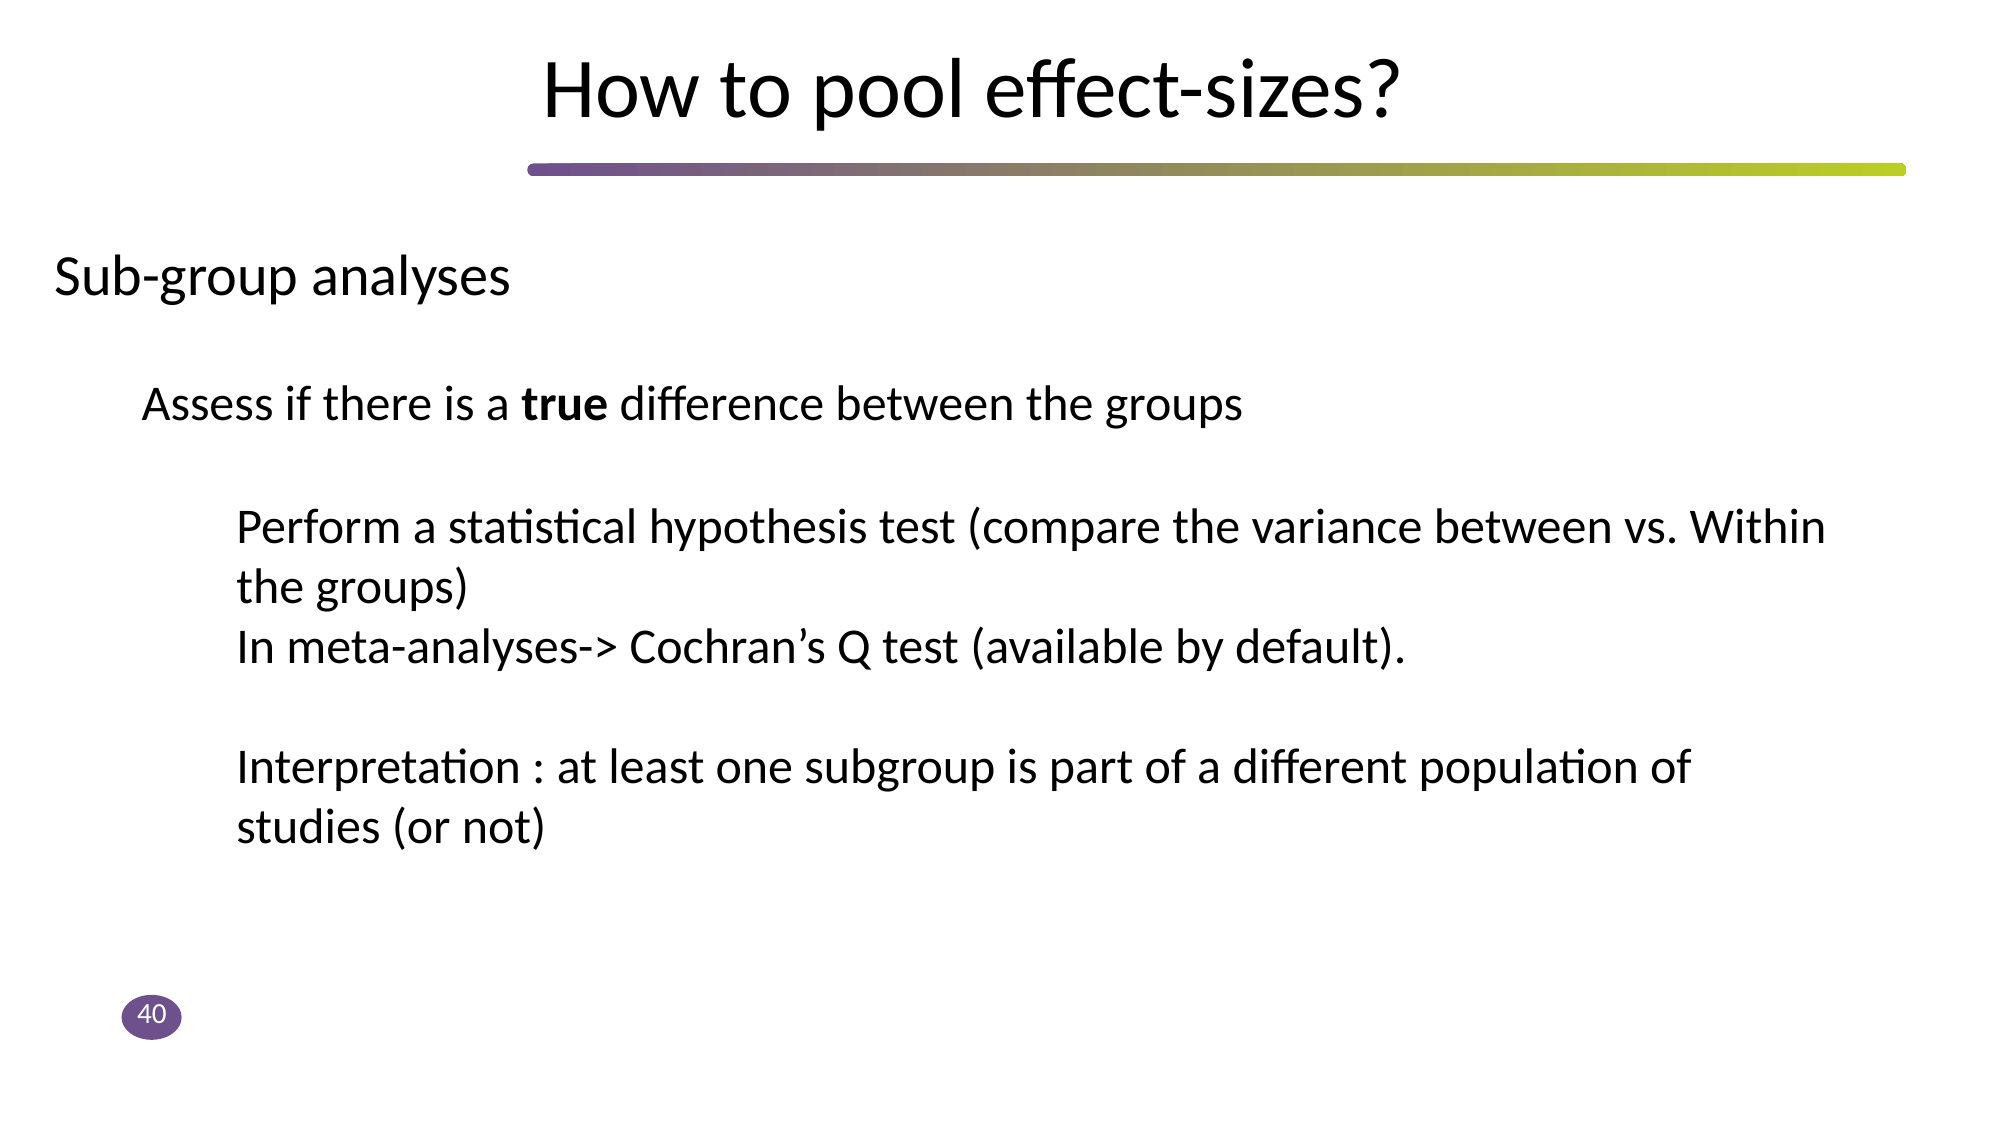

# How to pool effect-sizes?
Sub-group analyses
Assess if there is a true difference between the groups
Perform a statistical hypothesis test (compare the variance between vs. Within the groups)
In meta-analyses-> Cochran’s Q test (available by default).

Interpretation : at least one subgroup is part of a different population of studies (or not)
40